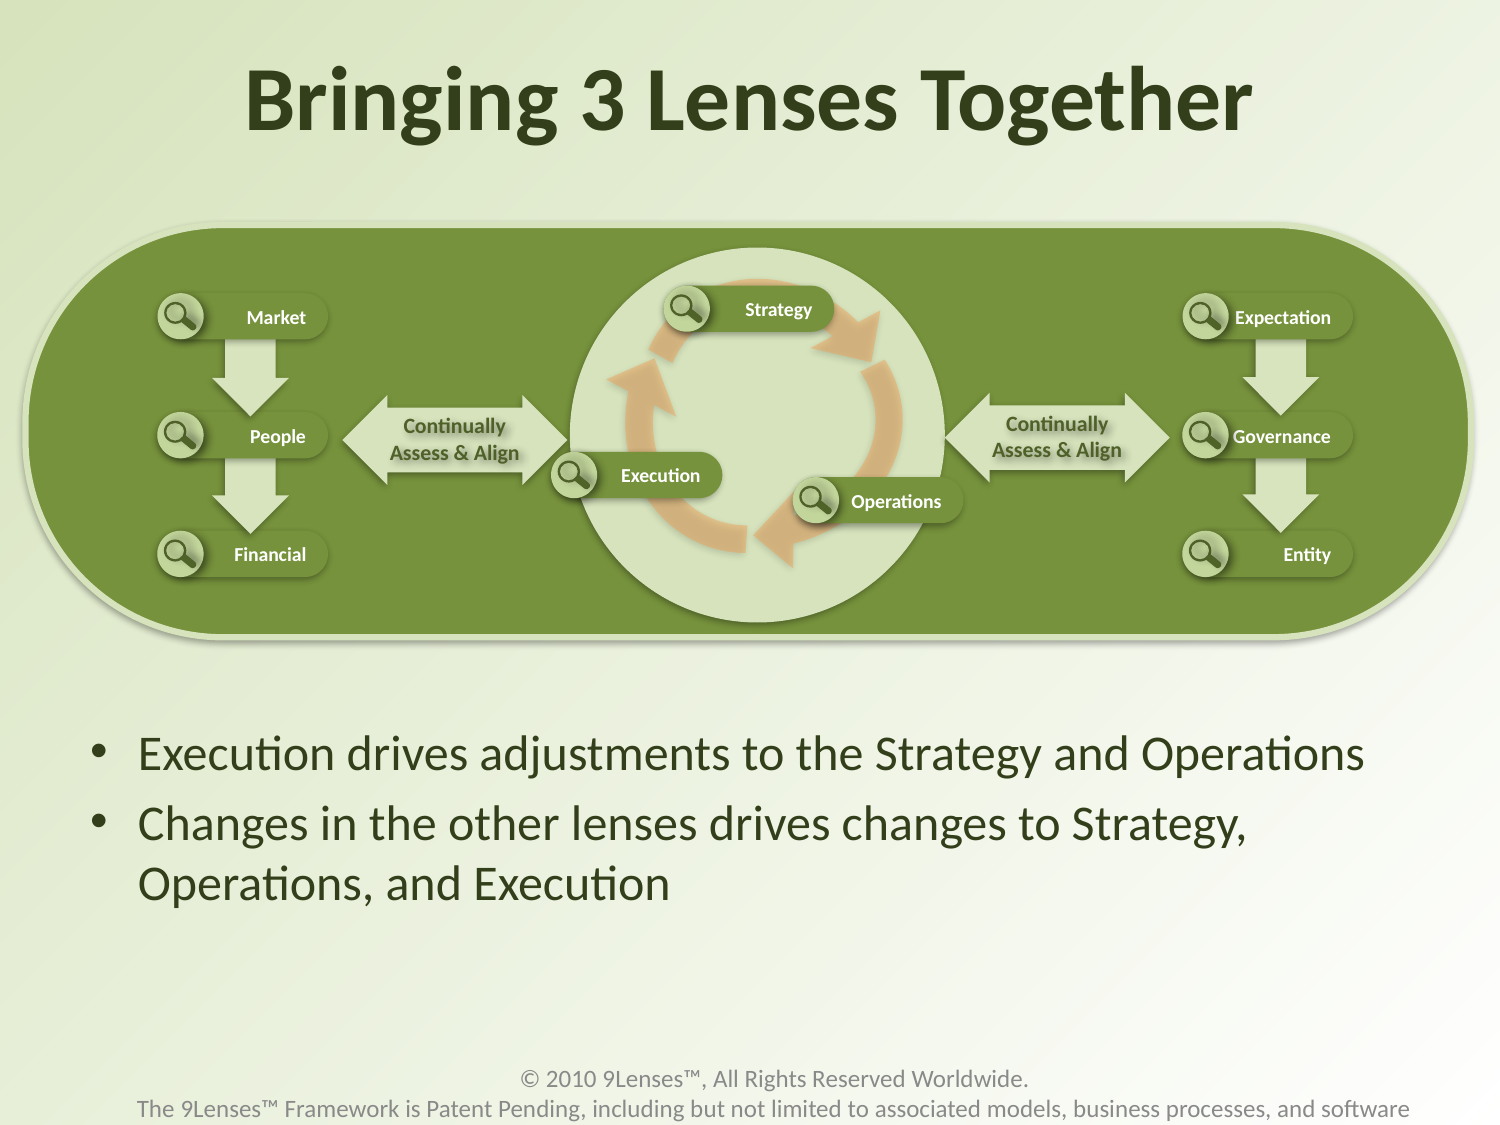

# Bringing 3 Lenses Together

Strategy

Market

Expectation

Continually
Assess & Align

Continually
Assess & Align

People

Governance

Execution

Operations

Financial

Entity

Execution drives adjustments to the Strategy and Operations
Changes in the other lenses drives changes to Strategy, Operations, and Execution